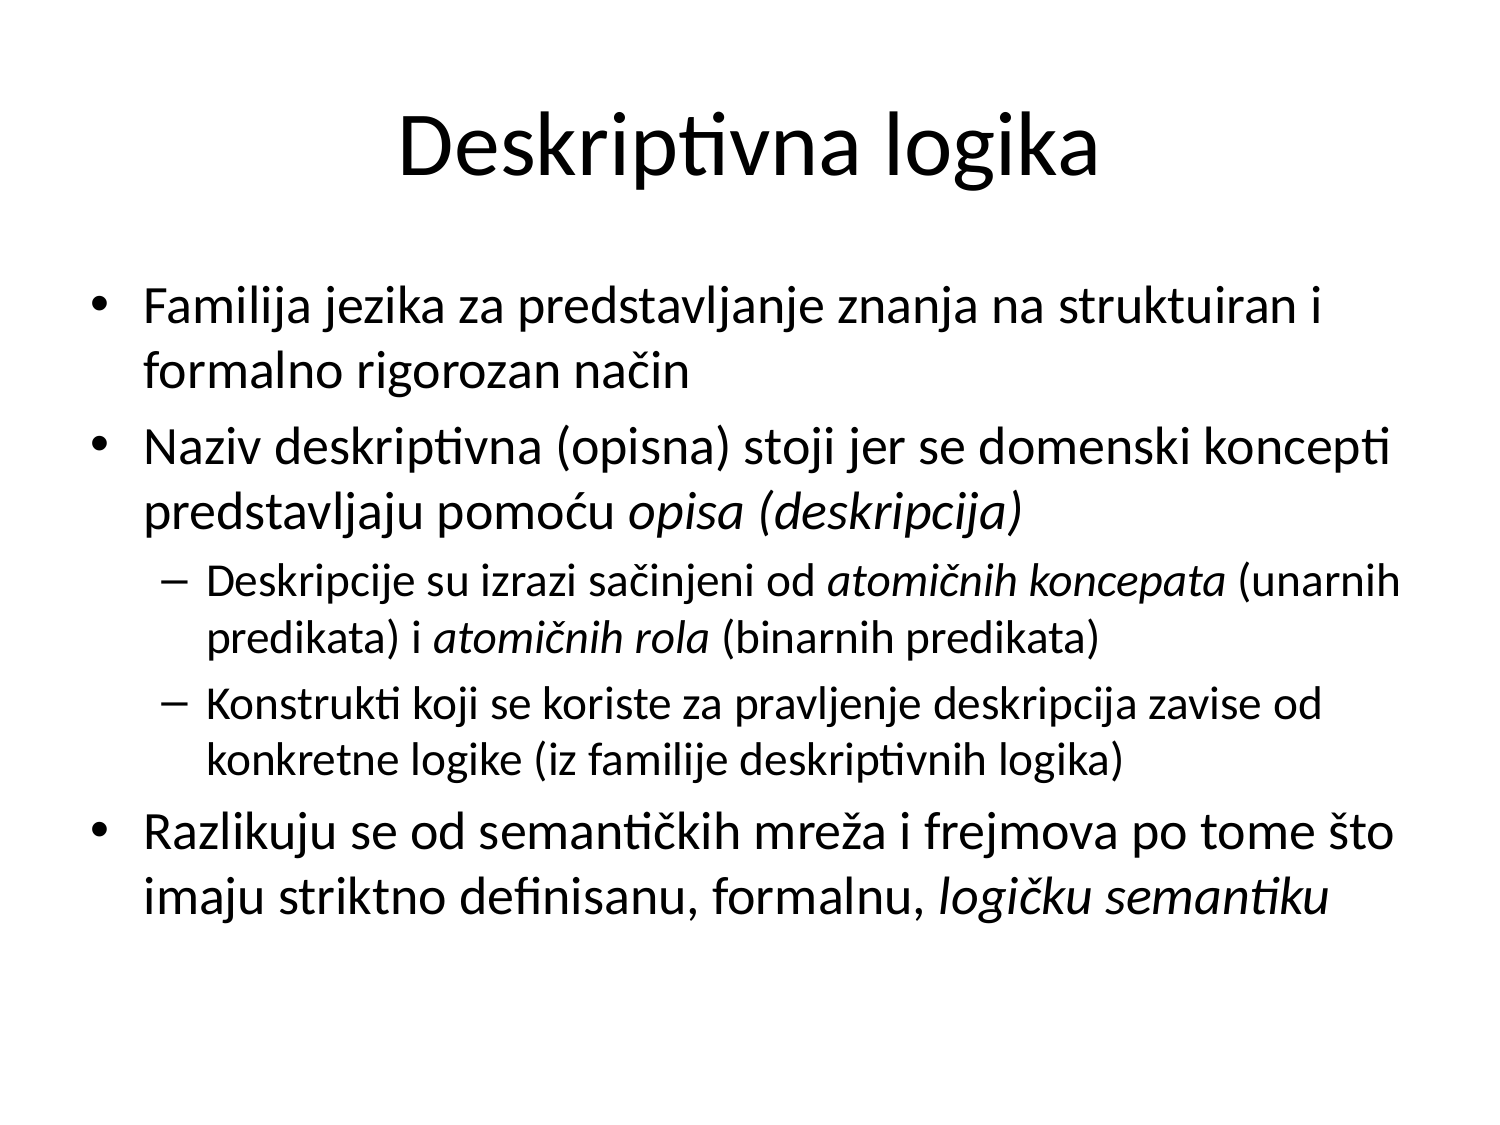

# Deskriptivna logika
Familija jezika za predstavljanje znanja na struktuiran i formalno rigorozan način
Naziv deskriptivna (opisna) stoji jer se domenski koncepti predstavljaju pomoću opisa (deskripcija)
Deskripcije su izrazi sačinjeni od atomičnih koncepata (unarnih predikata) i atomičnih rola (binarnih predikata)
Konstrukti koji se koriste za pravljenje deskripcija zavise od konkretne logike (iz familije deskriptivnih logika)
Razlikuju se od semantičkih mreža i frejmova po tome što imaju striktno definisanu, formalnu, logičku semantiku